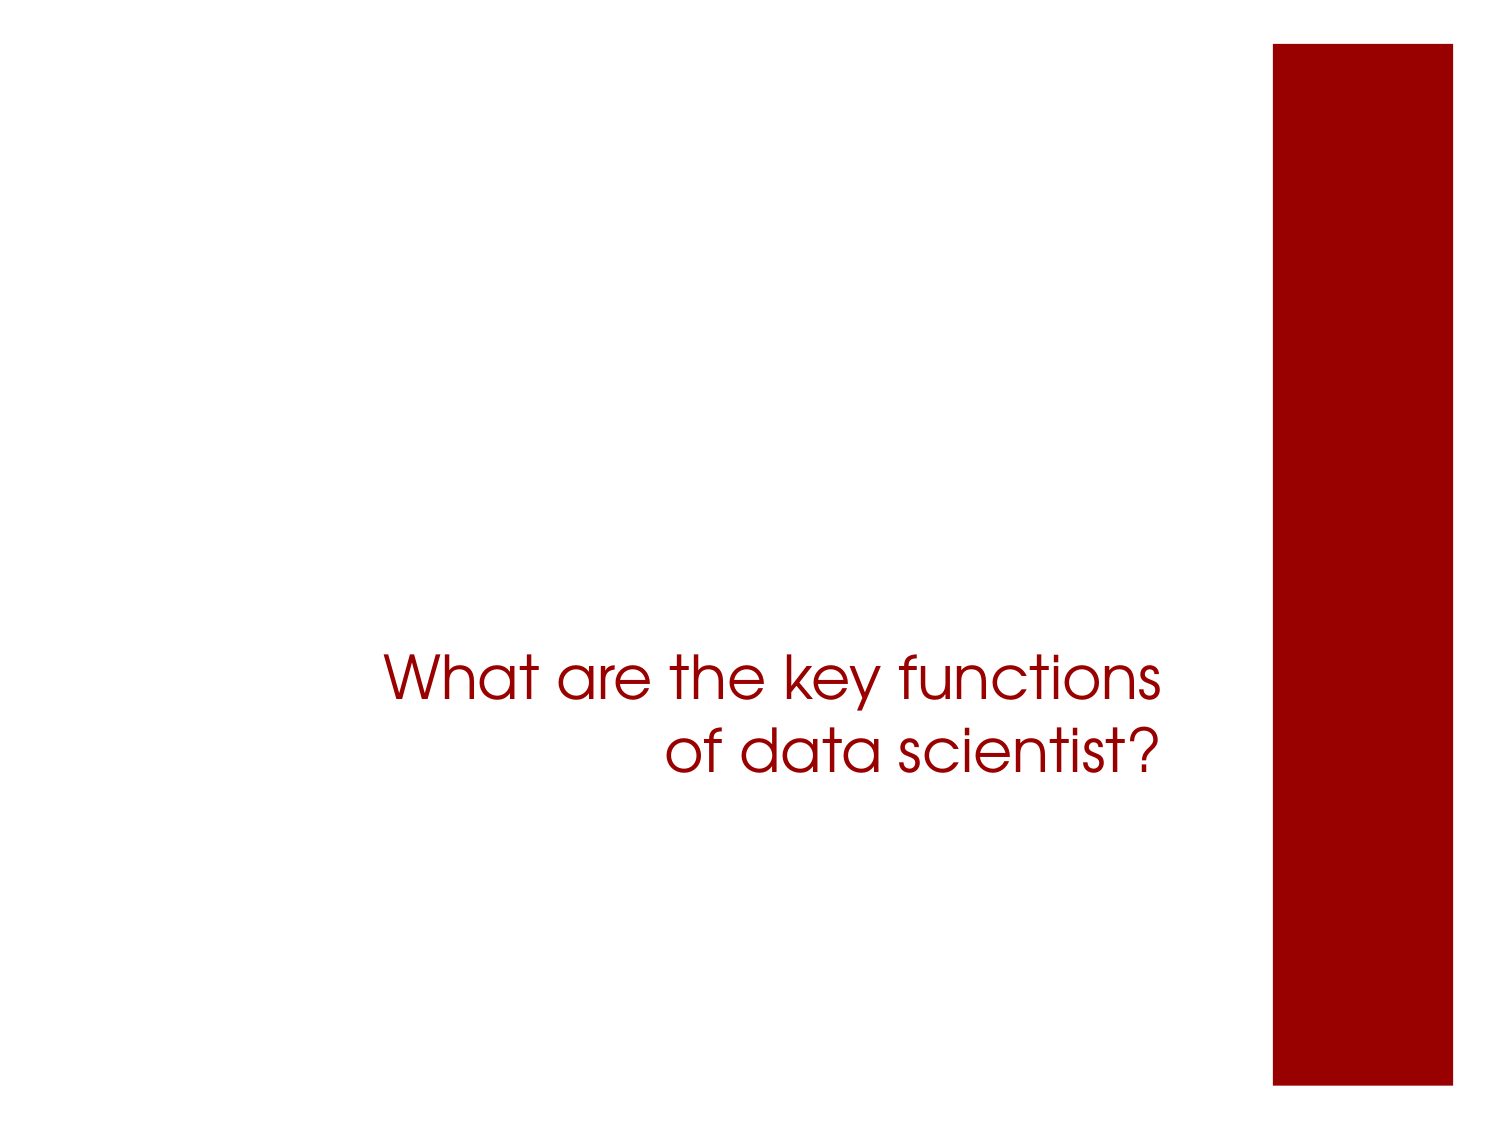

# What are the key functions of data scientist?